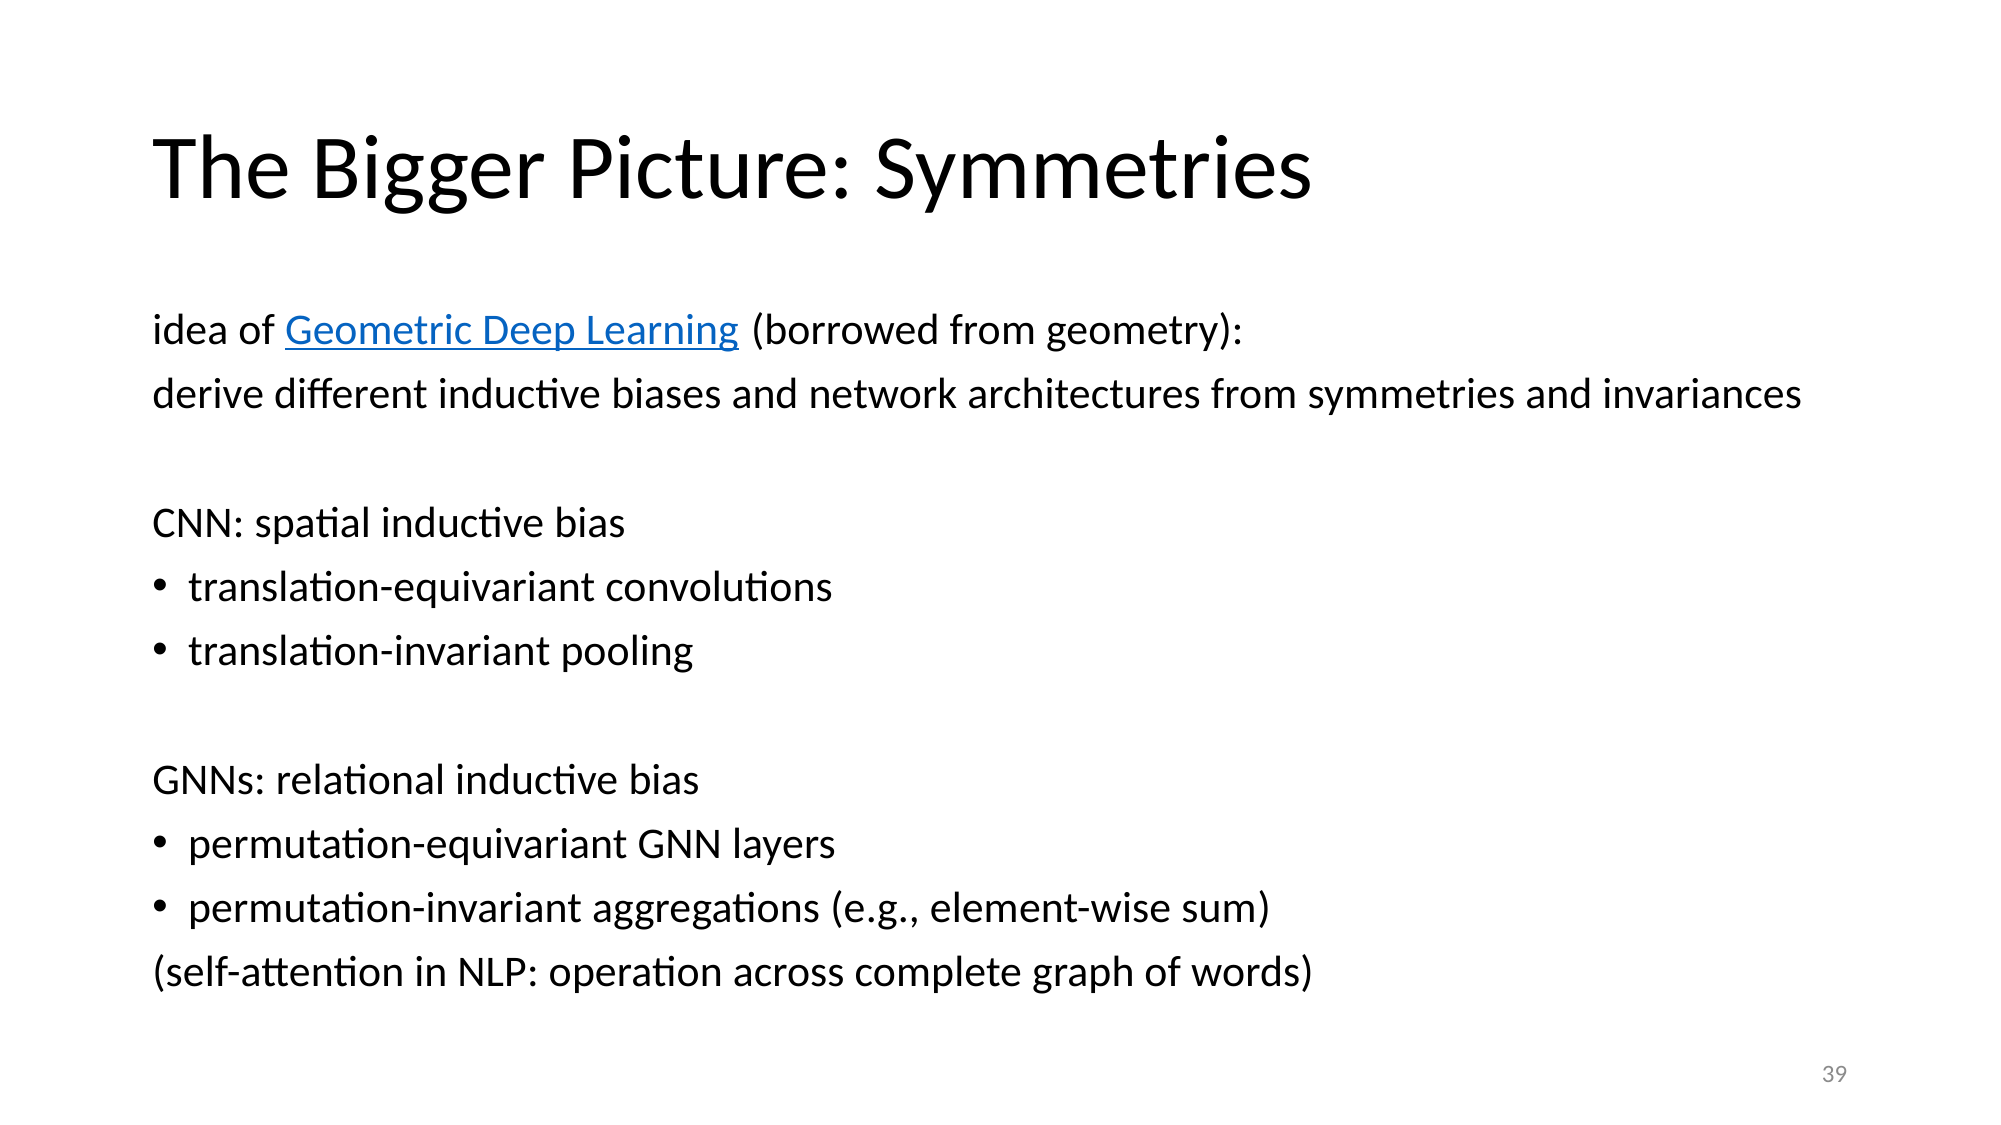

# The Bigger Picture: Symmetries
idea of Geometric Deep Learning (borrowed from geometry):
derive different inductive biases and network architectures from symmetries and invariances

CNN: spatial inductive bias
translation-equivariant convolutions
translation-invariant pooling

GNNs: relational inductive bias
permutation-equivariant GNN layers
permutation-invariant aggregations (e.g., element-wise sum)
(self-attention in NLP: operation across complete graph of words)
39